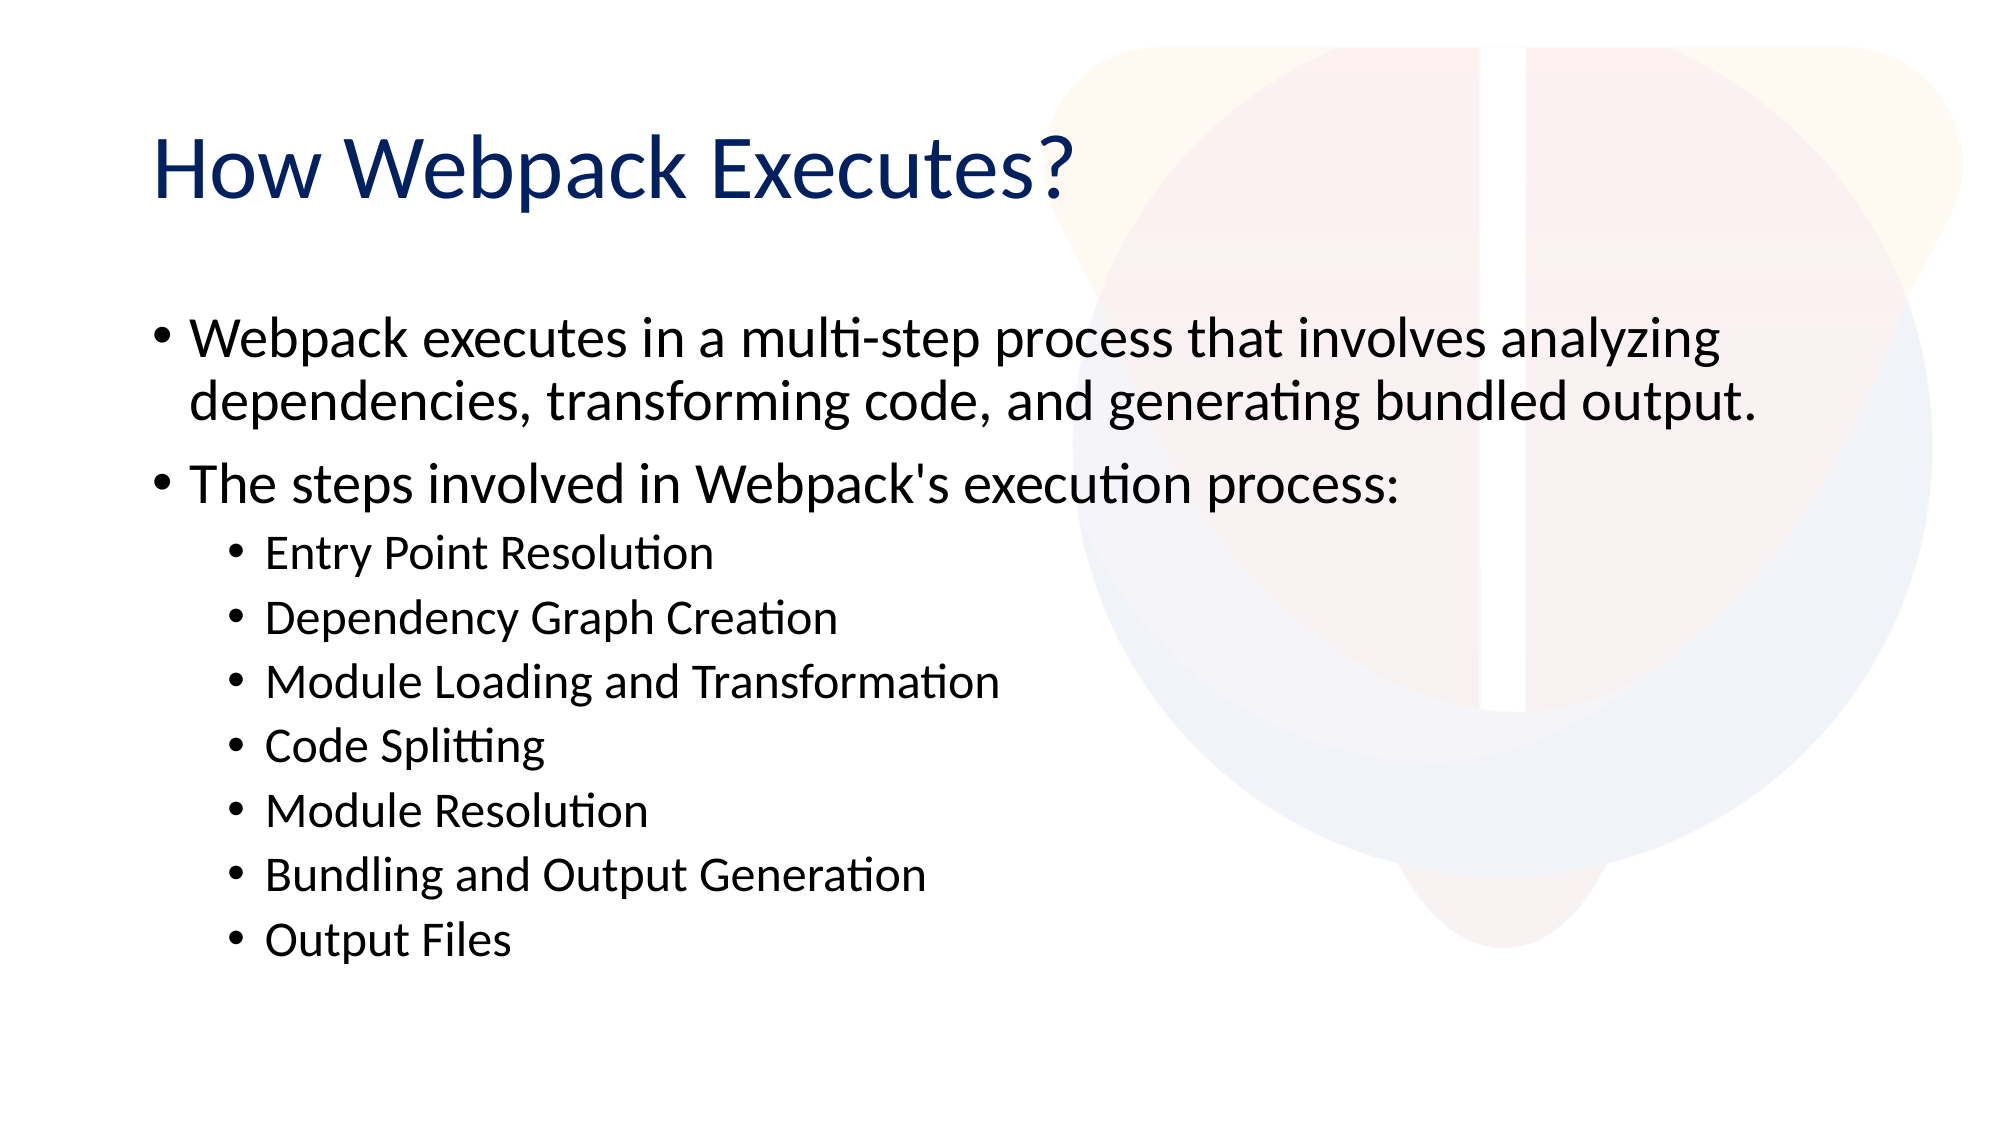

# How Webpack Executes?
Webpack executes in a multi-step process that involves analyzing dependencies, transforming code, and generating bundled output.
The steps involved in Webpack's execution process:
Entry Point Resolution
Dependency Graph Creation
Module Loading and Transformation
Code Splitting
Module Resolution
Bundling and Output Generation
Output Files